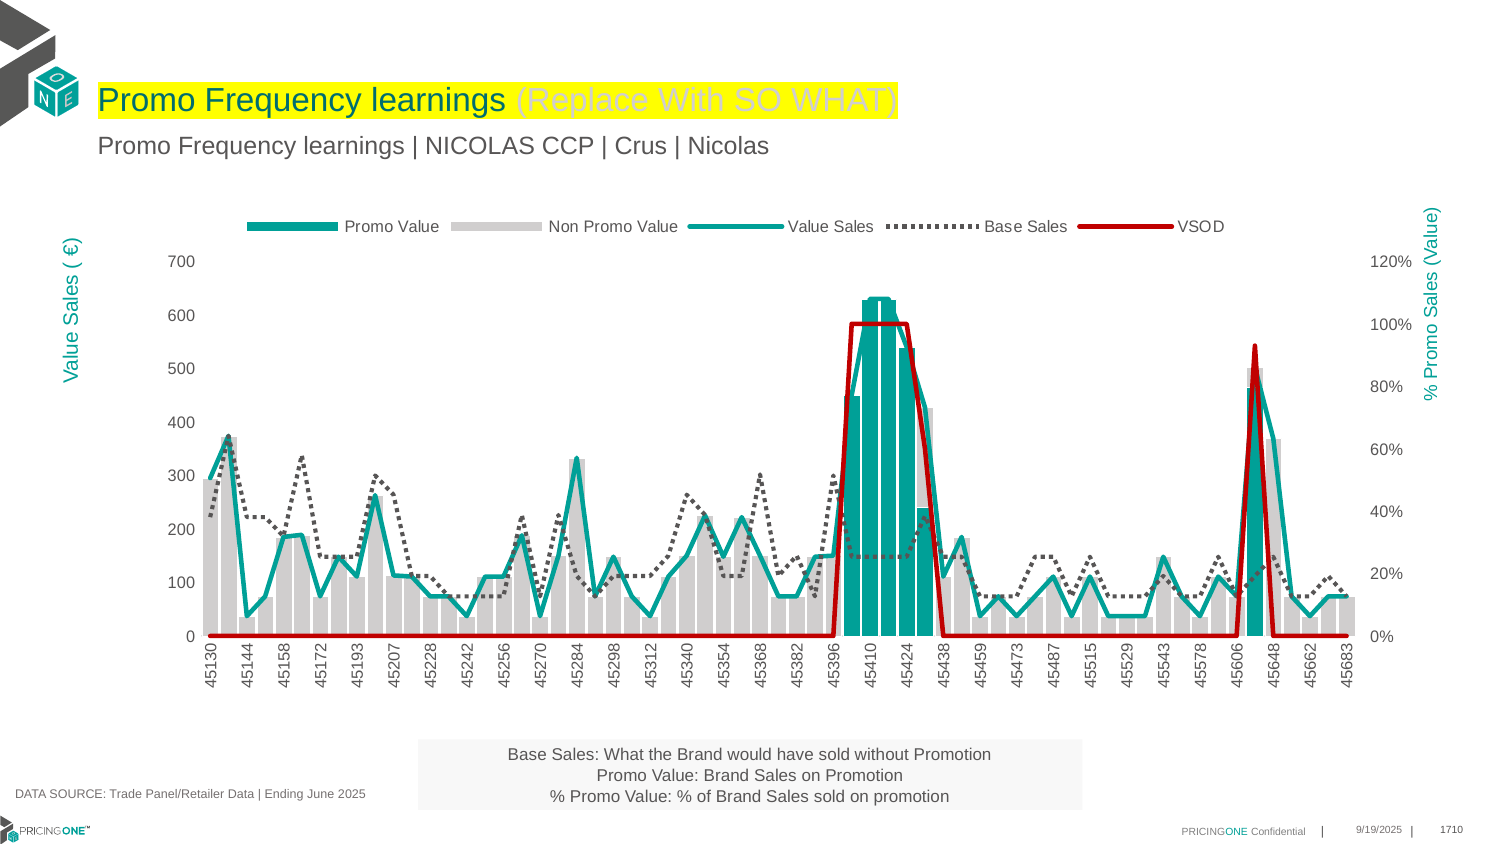

# Promo Frequency learnings (Replace With SO WHAT)
Promo Frequency learnings | NICOLAS CCP | Crus | Nicolas

### Chart

| Category | Promo Value | Non Promo Value | Value Sales | Base Sales | VSOD |
|---|---|---|---|---|---|
| 45130.0 | 0.0 | 295.0 | 295.0 | 222.0 | 0.0 |
| 45137.0 | 0.0 | 374.0 | 374.0 | 374.0 | 0.0 |
| 45144.0 | 0.0 | 37.0 | 37.0 | 222.0 | 0.0 |
| 45151.0 | 0.0 | 74.0 | 74.0 | 222.0 | 0.0 |
| 45158.0 | 0.0 | 185.0 | 185.0 | 186.0 | 0.0 |
| 45165.0 | 0.0 | 189.0 | 189.0 | 338.0 | 0.0 |
| 45172.0 | 0.0 | 74.0 | 74.0 | 148.0 | 0.0 |
| 45186.0 | 0.0 | 148.0 | 148.0 | 148.0 | 0.0 |
| 45193.0 | 0.0 | 111.0 | 111.0 | 148.0 | 0.0 |
| 45200.0 | 0.0 | 263.0 | 263.0 | 300.0 | 0.0 |
| 45207.0 | 0.0 | 113.0 | 113.0 | 264.0 | 0.0 |
| 45221.0 | 0.0 | 111.0 | 111.0 | 112.0 | 0.0 |
| 45228.0 | 0.0 | 74.0 | 74.0 | 112.0 | 0.0 |
| 45235.0 | 0.0 | 74.0 | 74.0 | 74.0 | 0.0 |
| 45242.0 | 0.0 | 37.0 | 37.0 | 74.0 | 0.0 |
| 45249.0 | 0.0 | 111.0 | 111.0 | 74.0 | 0.0 |
| 45256.0 | 0.0 | 111.0 | 111.0 | 74.0 | 0.0 |
| 45263.0 | 0.0 | 188.0 | 188.0 | 226.0 | 0.0 |
| 45270.0 | 0.0 | 37.0 | 37.0 | 74.0 | 0.0 |
| 45277.0 | 0.0 | 150.0 | 150.0 | 226.0 | 0.0 |
| 45284.0 | 0.0 | 333.0 | 333.0 | 112.0 | 0.0 |
| 45291.0 | 0.0 | 74.0 | 74.0 | 74.0 | 0.0 |
| 45298.0 | 0.0 | 148.0 | 148.0 | 112.0 | 0.0 |
| 45305.0 | 0.0 | 74.0 | 74.0 | 112.0 | 0.0 |
| 45312.0 | 0.0 | 37.0 | 37.0 | 112.0 | 0.0 |
| 45333.0 | 0.0 | 111.0 | 111.0 | 150.0 | 0.0 |
| 45340.0 | 0.0 | 150.0 | 150.0 | 264.0 | 0.0 |
| 45347.0 | 0.0 | 225.0 | 225.0 | 226.0 | 0.0 |
| 45354.0 | 0.0 | 148.0 | 148.0 | 112.0 | 0.0 |
| 45361.0 | 0.0 | 222.0 | 222.0 | 112.0 | 0.0 |
| 45368.0 | 0.0 | 150.0 | 150.0 | 302.0 | 0.0 |
| 45375.0 | 0.0 | 74.0 | 74.0 | 112.0 | 0.0 |
| 45382.0 | 0.0 | 74.0 | 74.0 | 150.0 | 0.0 |
| 45389.0 | 0.0 | 148.0 | 148.0 | 74.0 | 0.0 |
| 45396.0 | 0.0 | 150.0 | 150.0 | 300.0 | 0.0 |
| 45403.0 | 450.0 | 0.0 | 450.0 | 148.0 | 1.0 |
| 45410.0 | 630.0 | 0.0 | 630.0 | 148.0 | 1.0 |
| 45417.0 | 630.0 | 0.0 | 630.0 | 148.0 | 1.0 |
| 45424.0 | 540.0 | 0.0 | 540.0 | 148.0 | 1.0 |
| 45431.0 | 240.0 | 187.0 | 427.0 | 224.0 | 0.6 |
| 45438.0 | 0.0 | 111.0 | 111.0 | 148.0 | 0.0 |
| 45452.0 | 0.0 | 185.0 | 185.0 | 148.0 | 0.0 |
| 45459.0 | 0.0 | 37.0 | 37.0 | 74.0 | 0.0 |
| 45466.0 | 0.0 | 74.0 | 74.0 | 74.0 | 0.0 |
| 45473.0 | 0.0 | 37.0 | 37.0 | 74.0 | 0.0 |
| 45480.0 | 0.0 | 74.0 | 74.0 | 148.0 | 0.0 |
| 45487.0 | 0.0 | 111.0 | 111.0 | 148.0 | 0.0 |
| 45494.0 | 0.0 | 37.0 | 37.0 | 74.0 | 0.0 |
| 45515.0 | 0.0 | 111.0 | 111.0 | 148.0 | 0.0 |
| 45522.0 | 0.0 | 37.0 | 37.0 | 74.0 | 0.0 |
| 45529.0 | 0.0 | 37.0 | 37.0 | 74.0 | 0.0 |
| 45536.0 | 0.0 | 37.0 | 37.0 | 74.0 | 0.0 |
| 45543.0 | 0.0 | 148.0 | 148.0 | 112.0 | 0.0 |
| 45564.0 | 0.0 | 74.0 | 74.0 | 74.0 | 0.0 |
| 45578.0 | 0.0 | 37.0 | 37.0 | 74.0 | 0.0 |
| 45585.0 | 0.0 | 111.0 | 111.0 | 148.0 | 0.0 |
| 45606.0 | 0.0 | 74.0 | 74.0 | 74.0 | 0.0 |
| 45627.0 | 465.0 | 37.0 | 502.0 | 112.0 | 0.93 |
| 45648.0 | 0.0 | 369.0 | 369.0 | 148.0 | 0.0 |
| 45655.0 | 0.0 | 74.0 | 74.0 | 74.0 | 0.0 |
| 45662.0 | 0.0 | 37.0 | 37.0 | 74.0 | 0.0 |
| 45676.0 | 0.0 | 74.0 | 74.0 | 112.0 | 0.0 |
| 45683.0 | 0.0 | 74.0 | 74.0 | 74.0 | 0.0 |
% Promo Sales (Value)
Value Sales ( €)
Base Sales: What the Brand would have sold without Promotion
Promo Value: Brand Sales on Promotion
% Promo Value: % of Brand Sales sold on promotion
DATA SOURCE: Trade Panel/Retailer Data | Ending June 2025

9/19/2025
1710